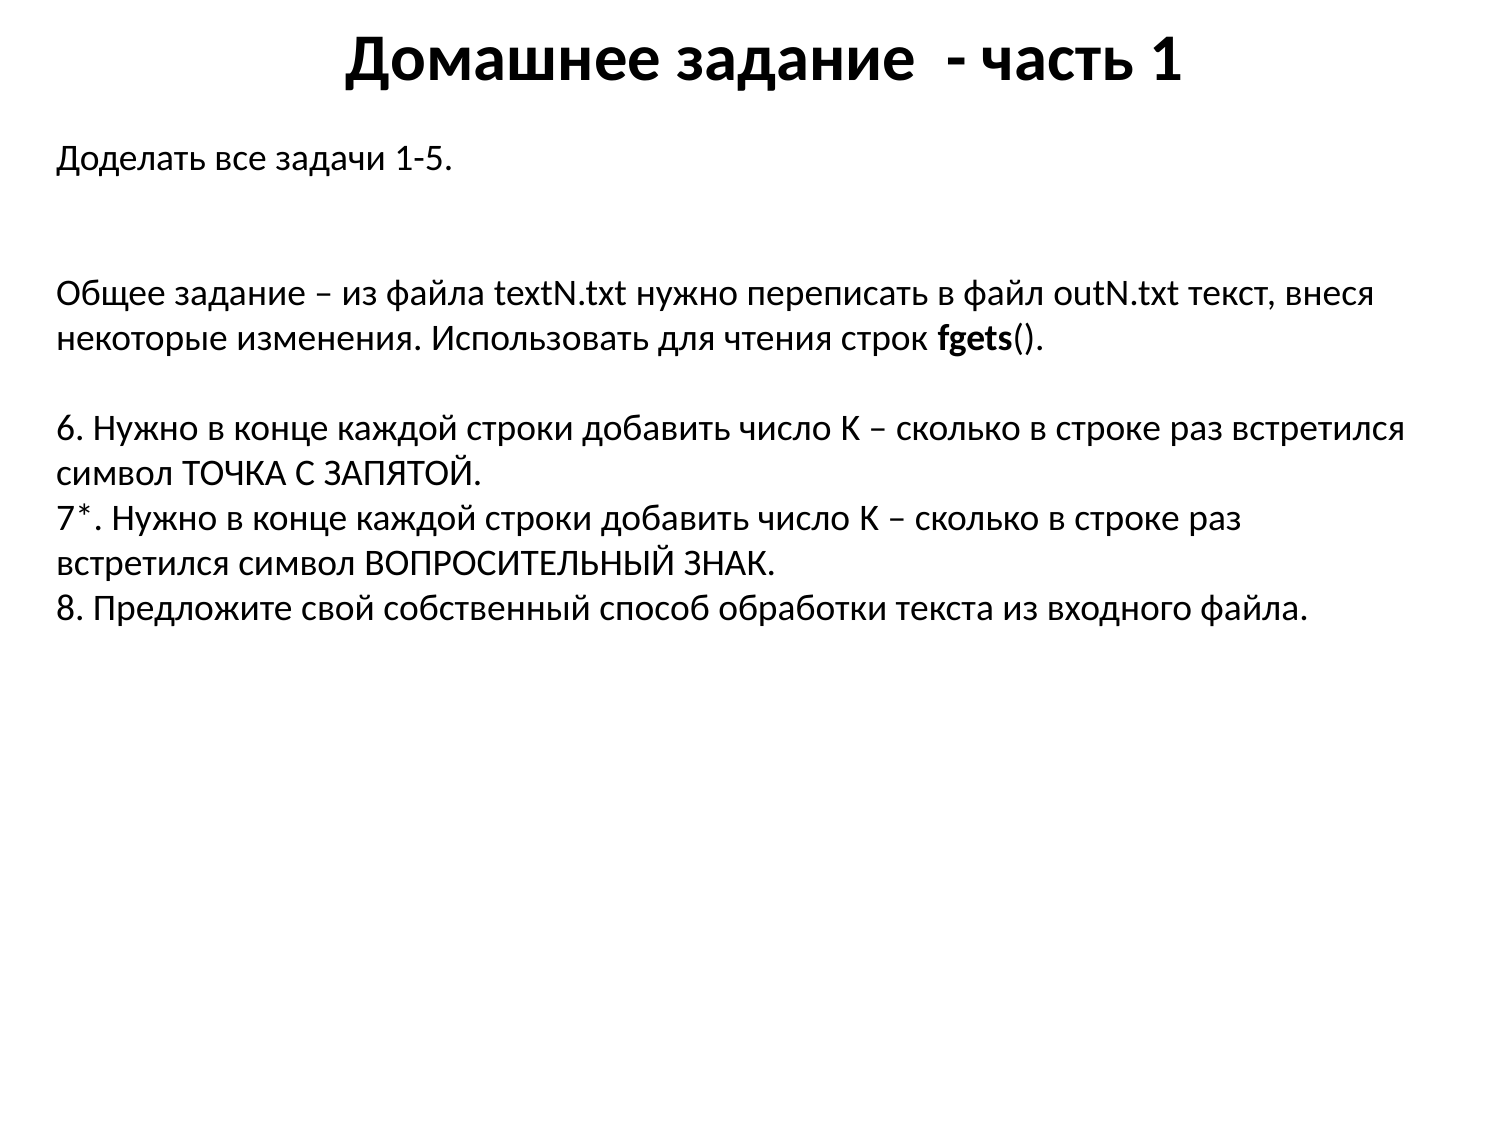

# Домашнее задание  - часть 1
Доделать все задачи 1-5.

Общее задание – из файла textN.txt нужно переписать в файл outN.txt текст, внеся некоторые изменения. Использовать для чтения строк fgets().

6. Нужно в конце каждой строки добавить число K – сколько в строке раз встретился символ ТОЧКА С ЗАПЯТОЙ.
7*. Нужно в конце каждой строки добавить число K – сколько в строке раз встретился символ ВОПРОСИТЕЛЬНЫЙ ЗНАК.
8. Предложите свой собственный способ обработки текста из входного файла.